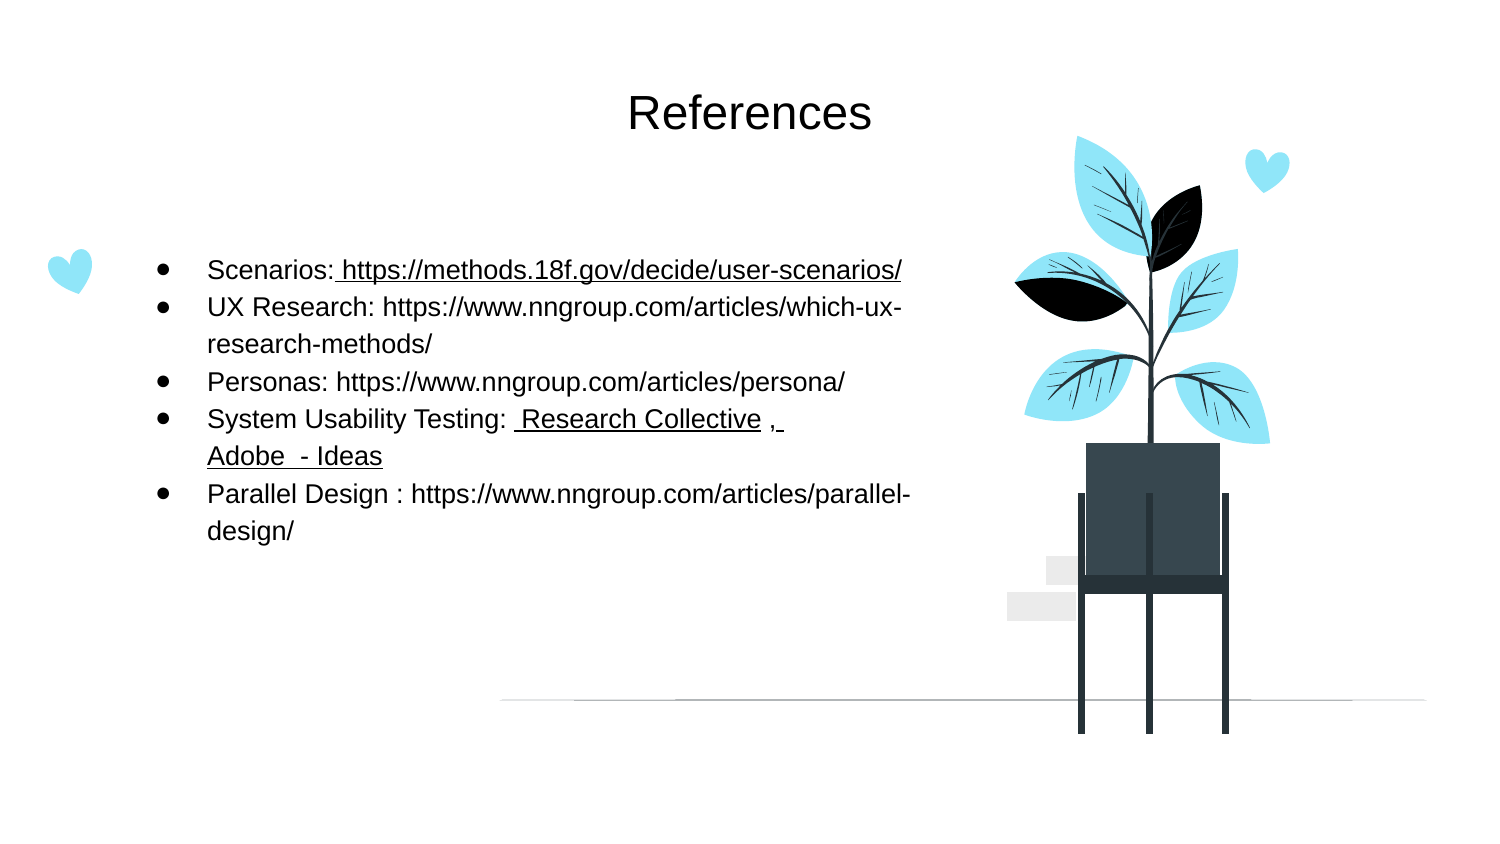

# References

Scenarios: https://methods.18f.gov/decide/user-scenarios/
UX Research: https://www.nngroup.com/articles/which-ux-research-methods/
Personas: https://www.nngroup.com/articles/persona/
System Usability Testing:  Research Collective , Adobe  - Ideas
Parallel Design : https://www.nngroup.com/articles/parallel-design/